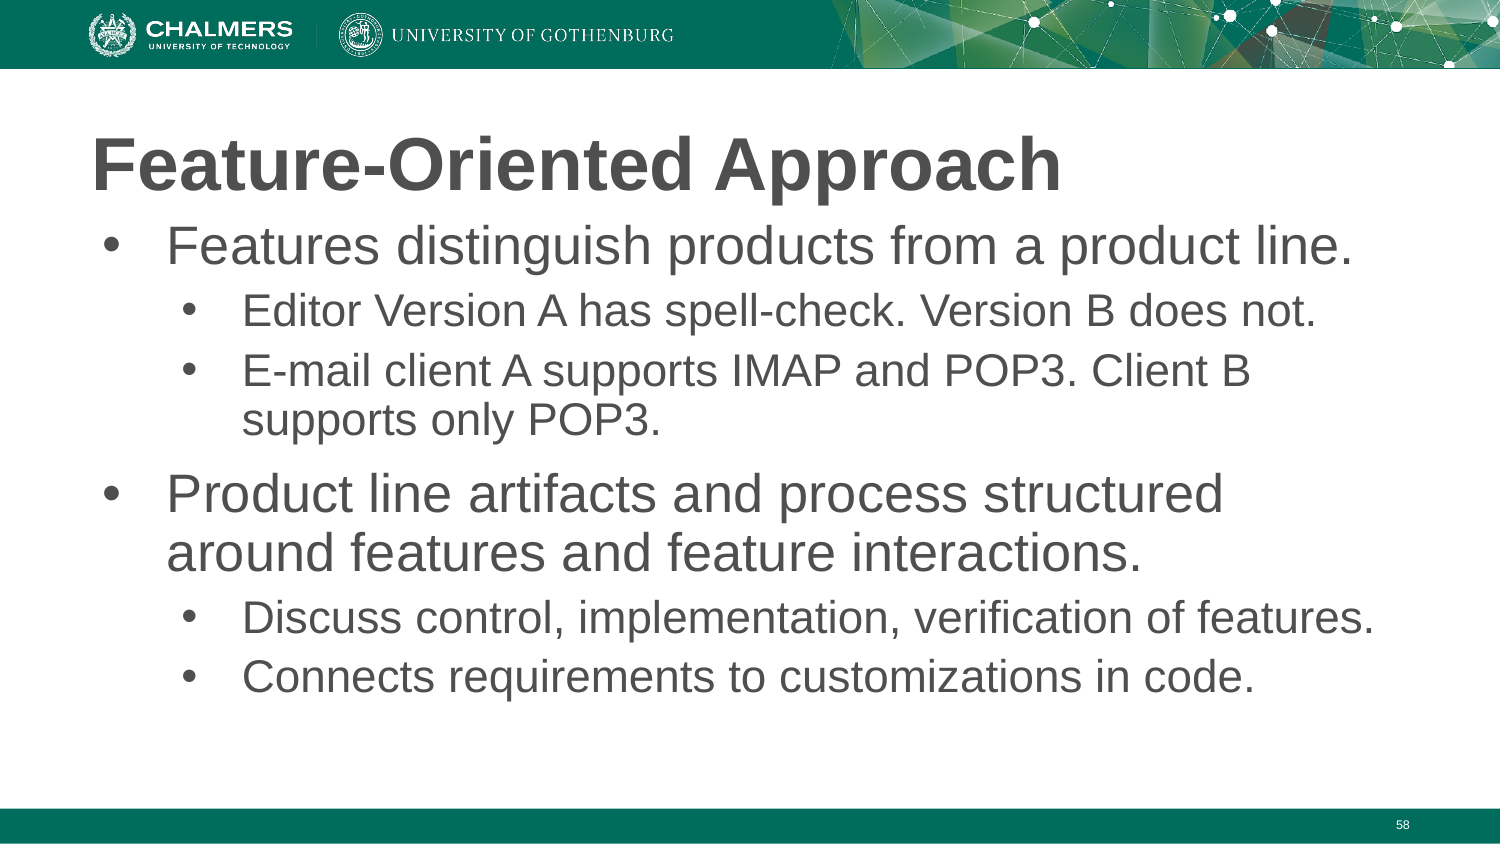

# Feature-Oriented Approach
Features distinguish products from a product line.
Editor Version A has spell-check. Version B does not.
E-mail client A supports IMAP and POP3. Client B supports only POP3.
Product line artifacts and process structured around features and feature interactions.
Discuss control, implementation, verification of features.
Connects requirements to customizations in code.
58